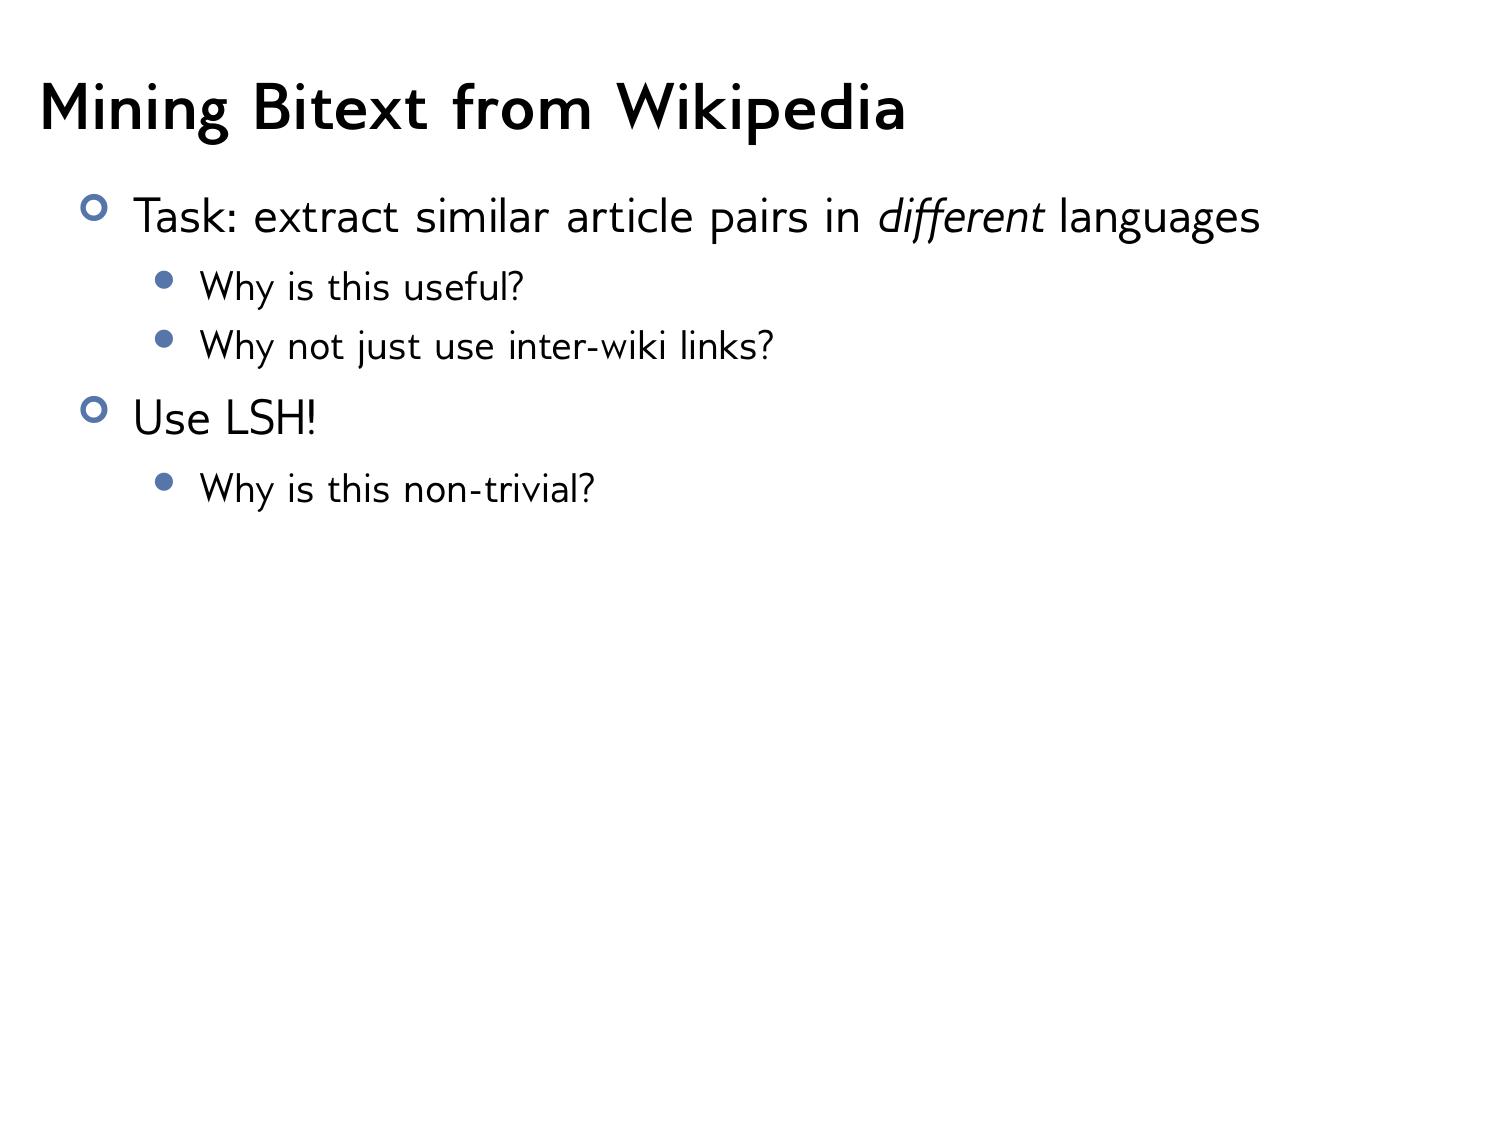

# Mining Bitext from Wikipedia
Task: extract similar article pairs in different languages
Why is this useful?
Why not just use inter-wiki links?
Use LSH!
Why is this non-trivial?